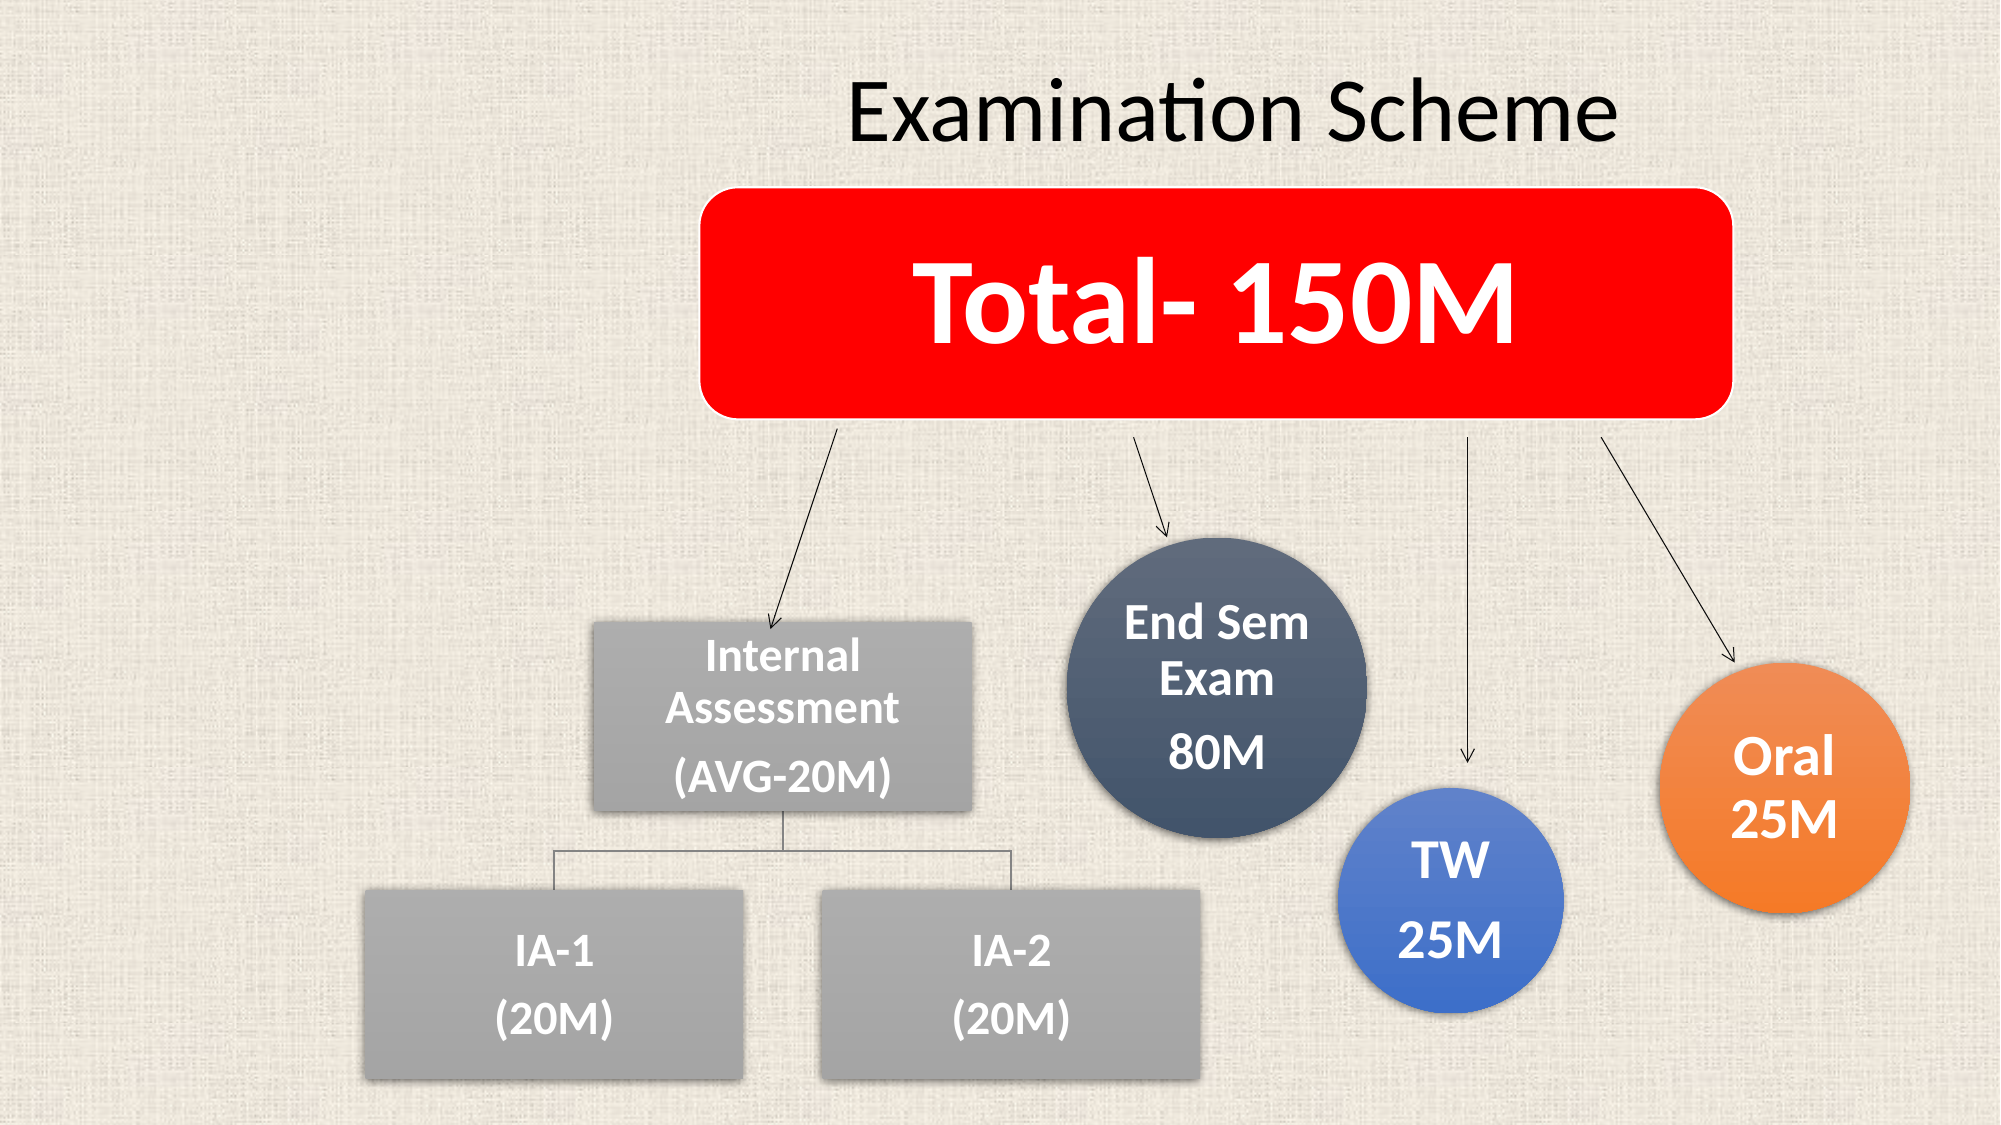

# Examination Scheme
Total- 150M
End Sem Exam
80M
Internal Assessment
(AVG-20M)
IA-1
(20M)
IA-2
(20M)
Oral 25M
TW
25M